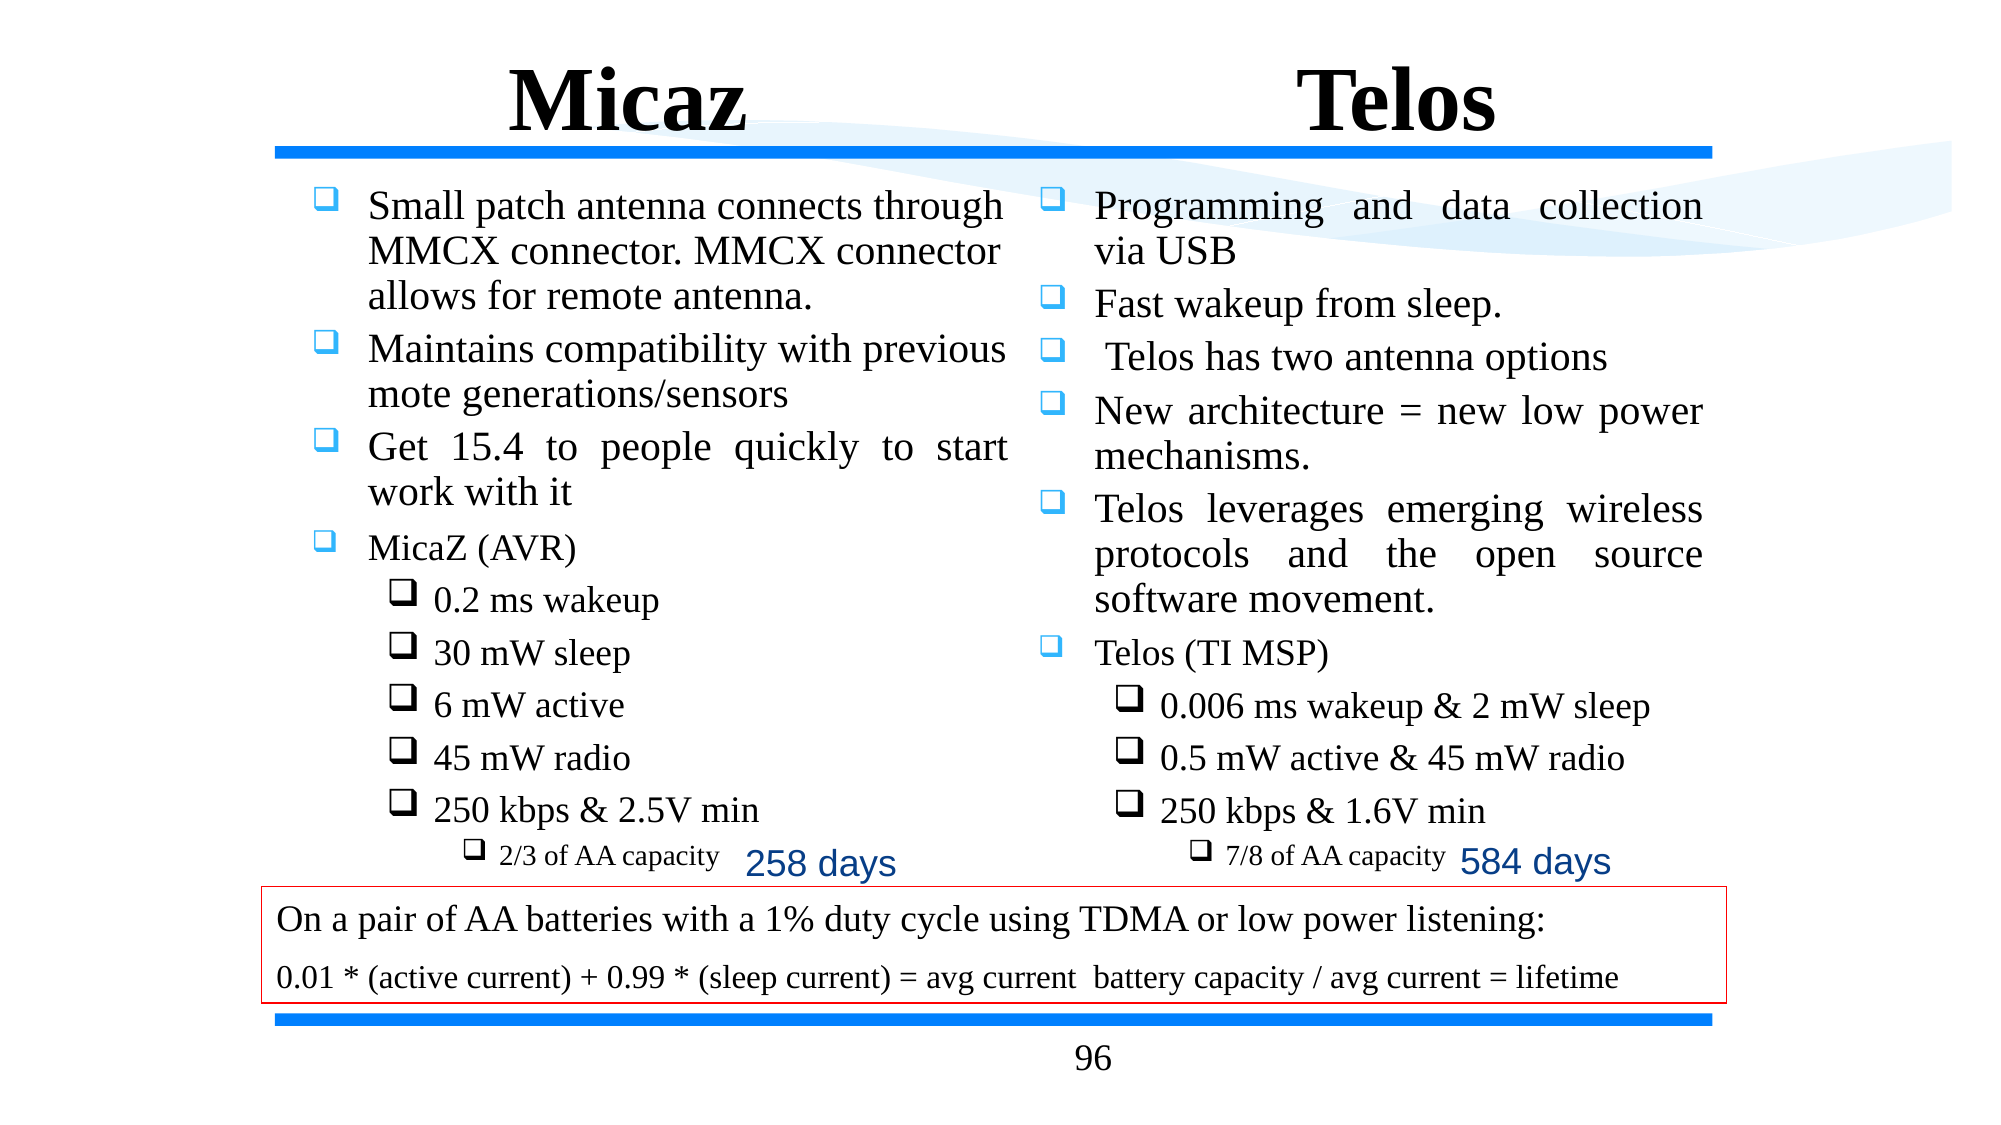

Micaz                        Telos

Programming and data collection via USB
Fast wakeup from sleep.
 Telos has two antenna options
New architecture = new low power mechanisms.
Telos leverages emerging wireless protocols and the open source software movement.

Small patch antenna connects through MMCX connector. MMCX connector allows for remote antenna.
Maintains compatibility with previous mote generations/sensors
Get 15.4 to people quickly to start work with it

MicaZ (AVR)
0.2 ms wakeup
30 mW sleep
6 mW active
45 mW radio
250 kbps & 2.5V min
2/3 of AA capacity

Telos (TI MSP)
0.006 ms wakeup & 2 mW sleep
0.5 mW active & 45 mW radio
250 kbps & 1.6V min
7/8 of AA capacity

584 days
258 days
On a pair of AA batteries with a 1% duty cycle using TDMA or low power listening:
0.01 * (active current) + 0.99 * (sleep current) = avg current  battery capacity / avg current = lifetime

96